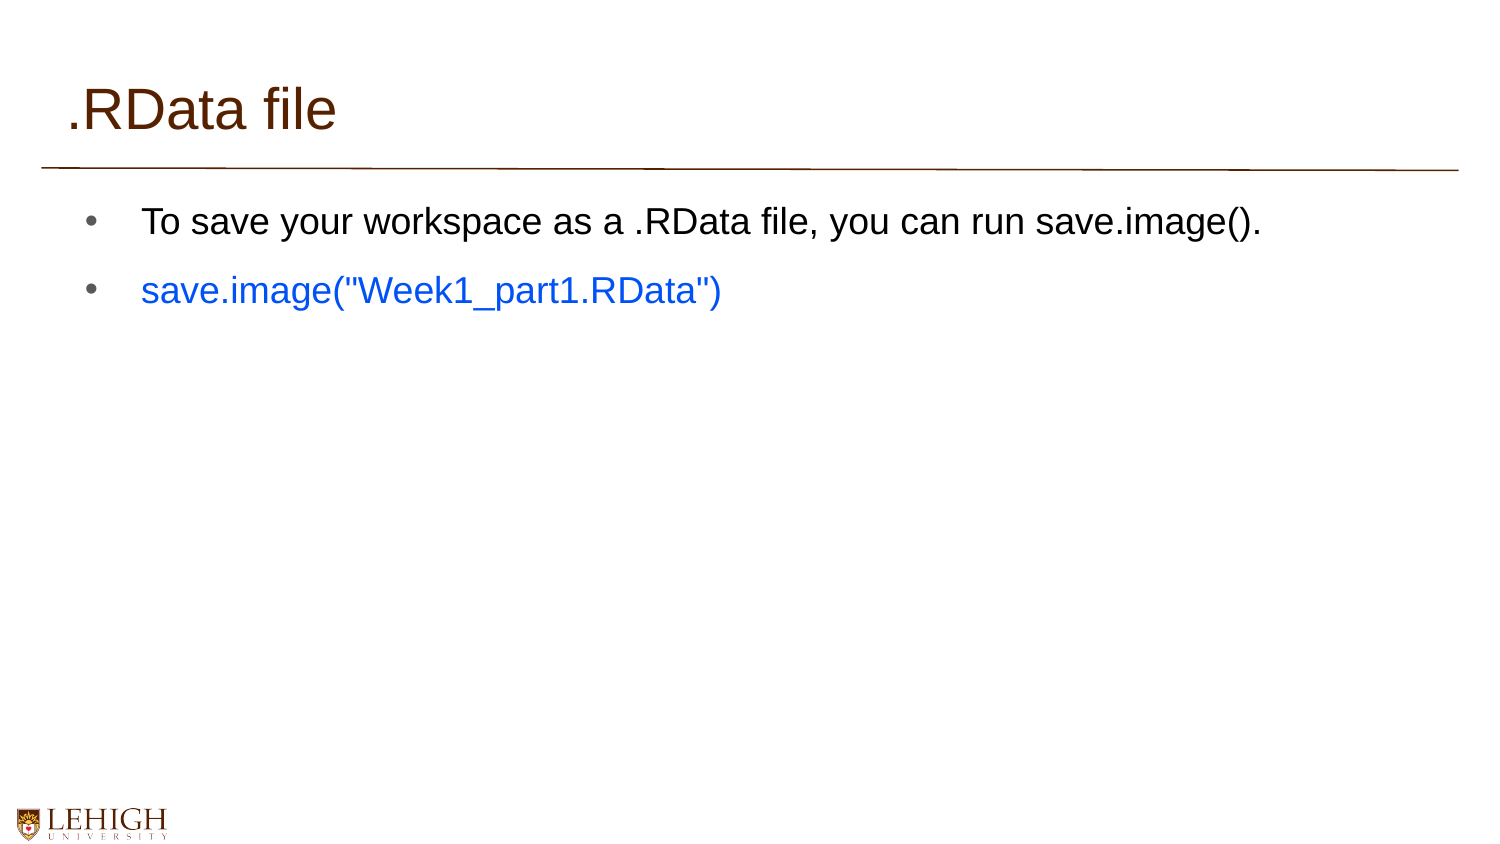

# .RData file
To save your workspace as a .RData file, you can run save.image().
save.image("Week1_part1.RData")